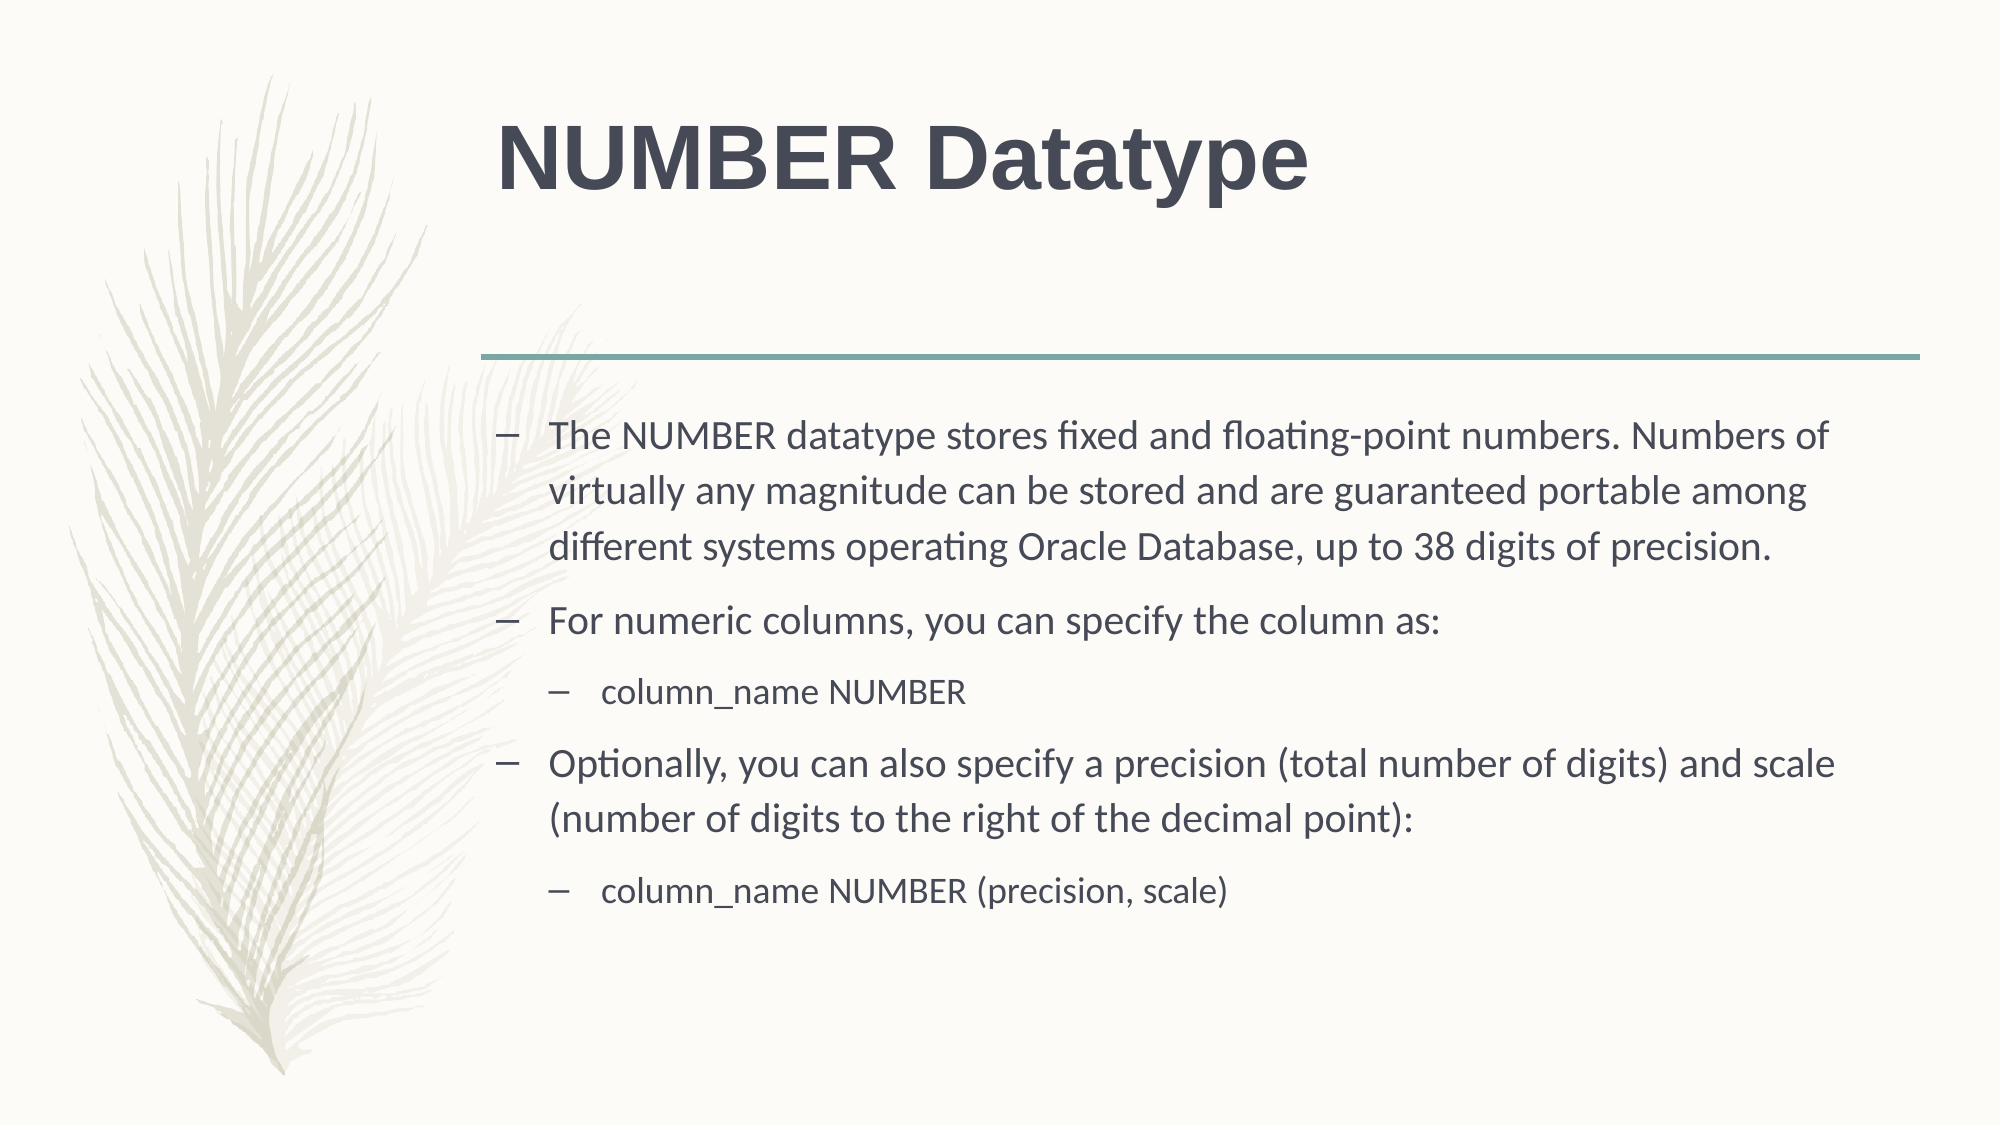

# NUMBER Datatype
The NUMBER datatype stores fixed and floating-point numbers. Numbers of virtually any magnitude can be stored and are guaranteed portable among different systems operating Oracle Database, up to 38 digits of precision.
For numeric columns, you can specify the column as:
column_name NUMBER
Optionally, you can also specify a precision (total number of digits) and scale (number of digits to the right of the decimal point):
column_name NUMBER (precision, scale)